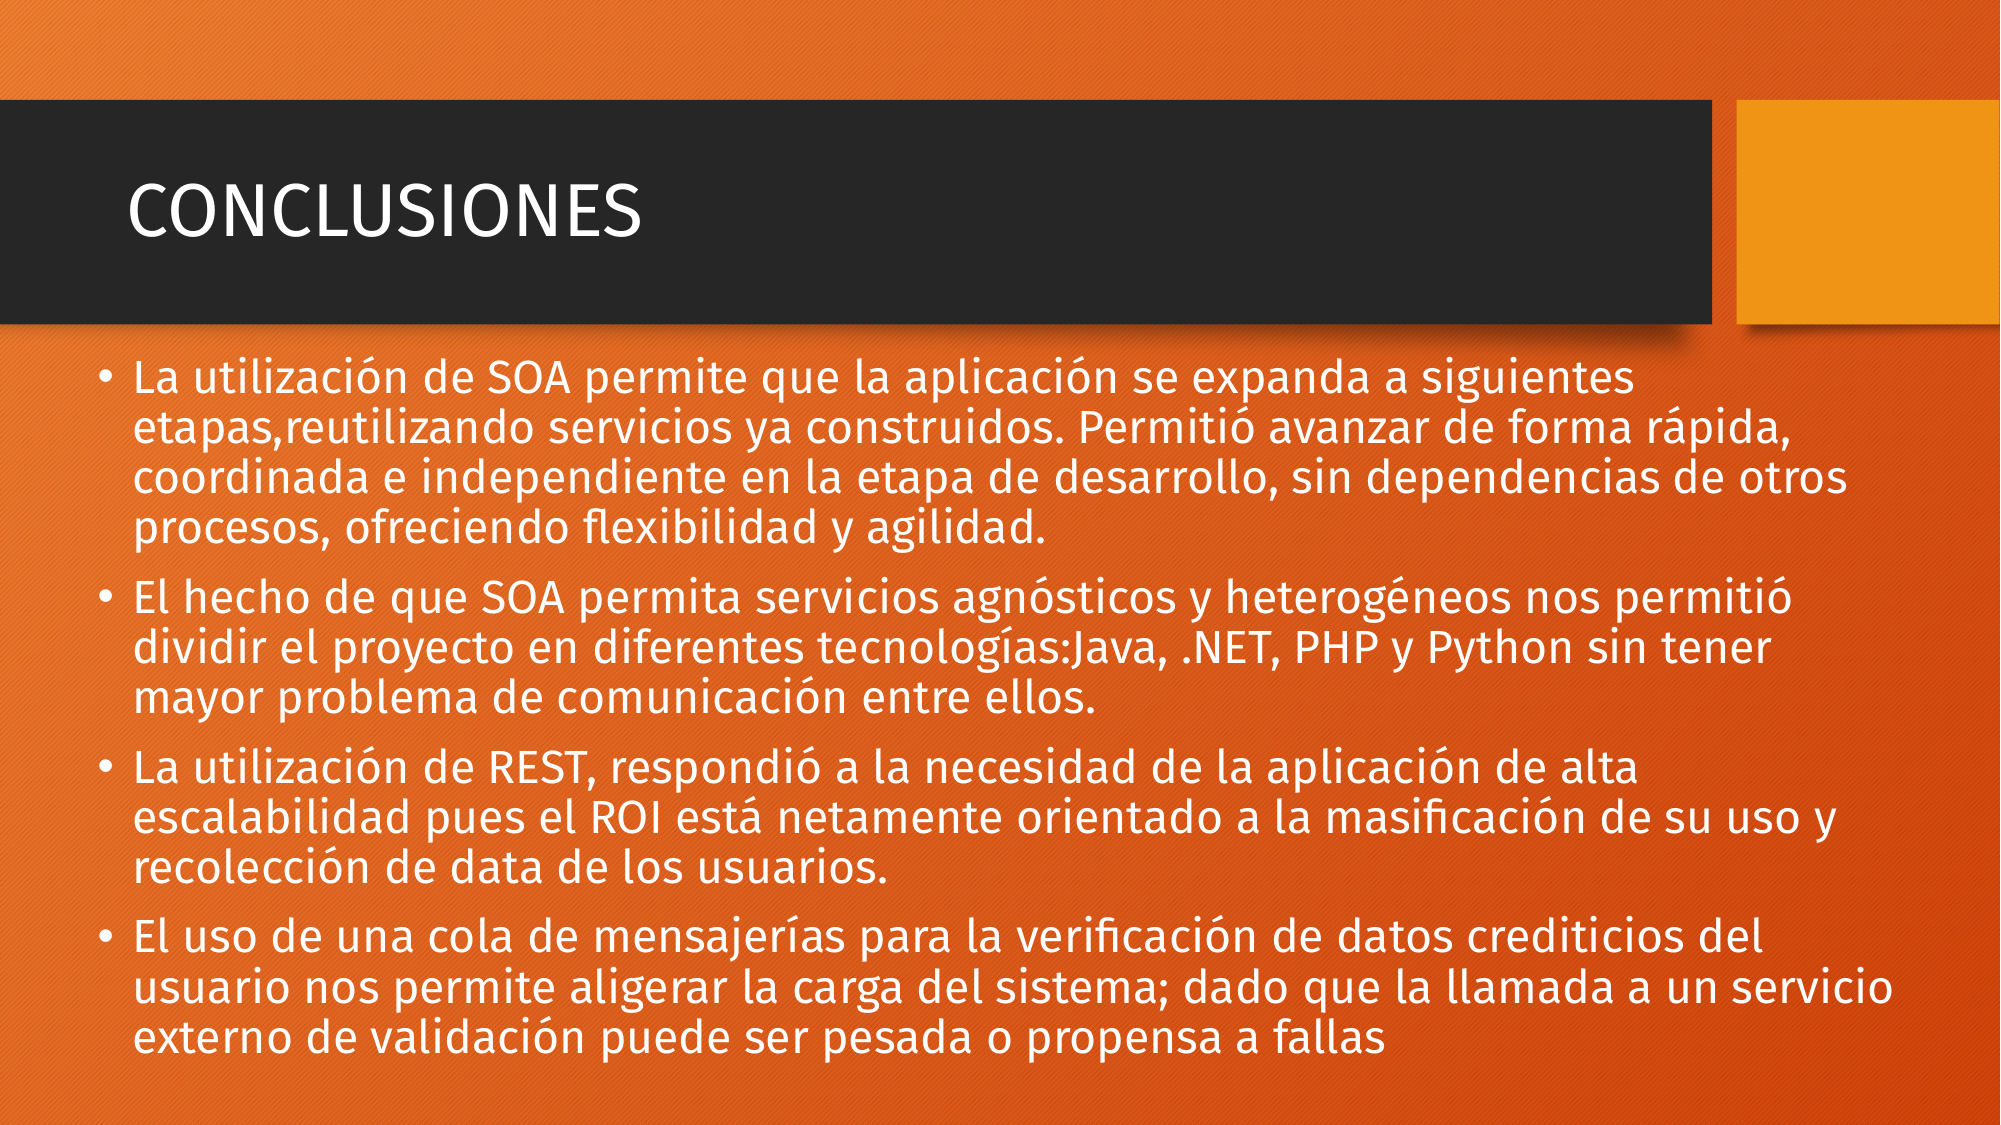

# CONCLUSIONES
La utilización de SOA permite que la aplicación se expanda a siguientes etapas,reutilizando servicios ya construidos. Permitió avanzar de forma rápida, coordinada e independiente en la etapa de desarrollo, sin dependencias de otros procesos, ofreciendo flexibilidad y agilidad.
El hecho de que SOA permita servicios agnósticos y heterogéneos nos permitió dividir el proyecto en diferentes tecnologías:Java, .NET, PHP y Python sin tener mayor problema de comunicación entre ellos.
La utilización de REST, respondió a la necesidad de la aplicación de alta escalabilidad pues el ROI está netamente orientado a la masificación de su uso y recolección de data de los usuarios.
El uso de una cola de mensajerías para la verificación de datos crediticios del usuario nos permite aligerar la carga del sistema; dado que la llamada a un servicio externo de validación puede ser pesada o propensa a fallas